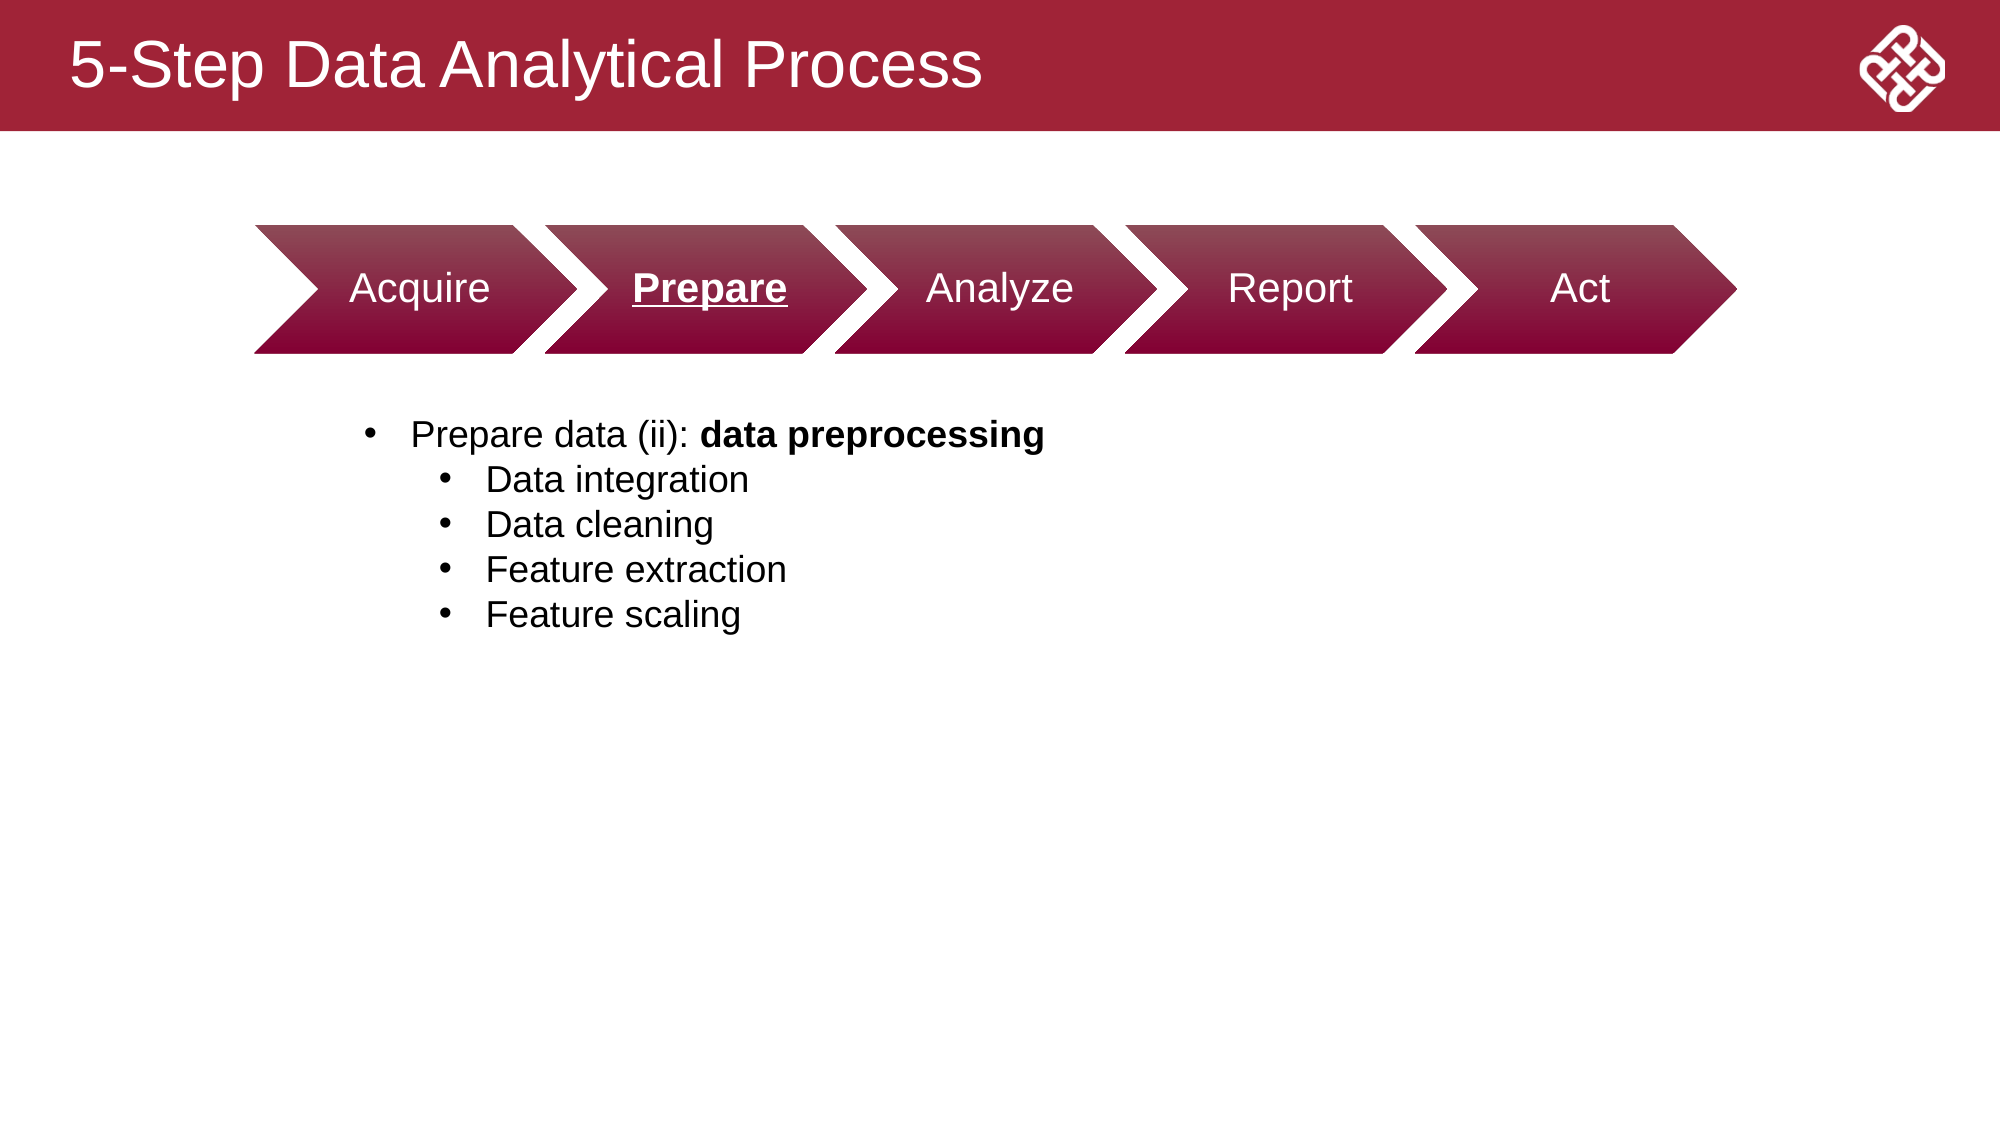

# 5-Step Data Analytical Process
Acquire
Prepare
Analyze
Report
Act
Prepare data (ii): data preprocessing
Data integration
Data cleaning
Feature extraction
Feature scaling